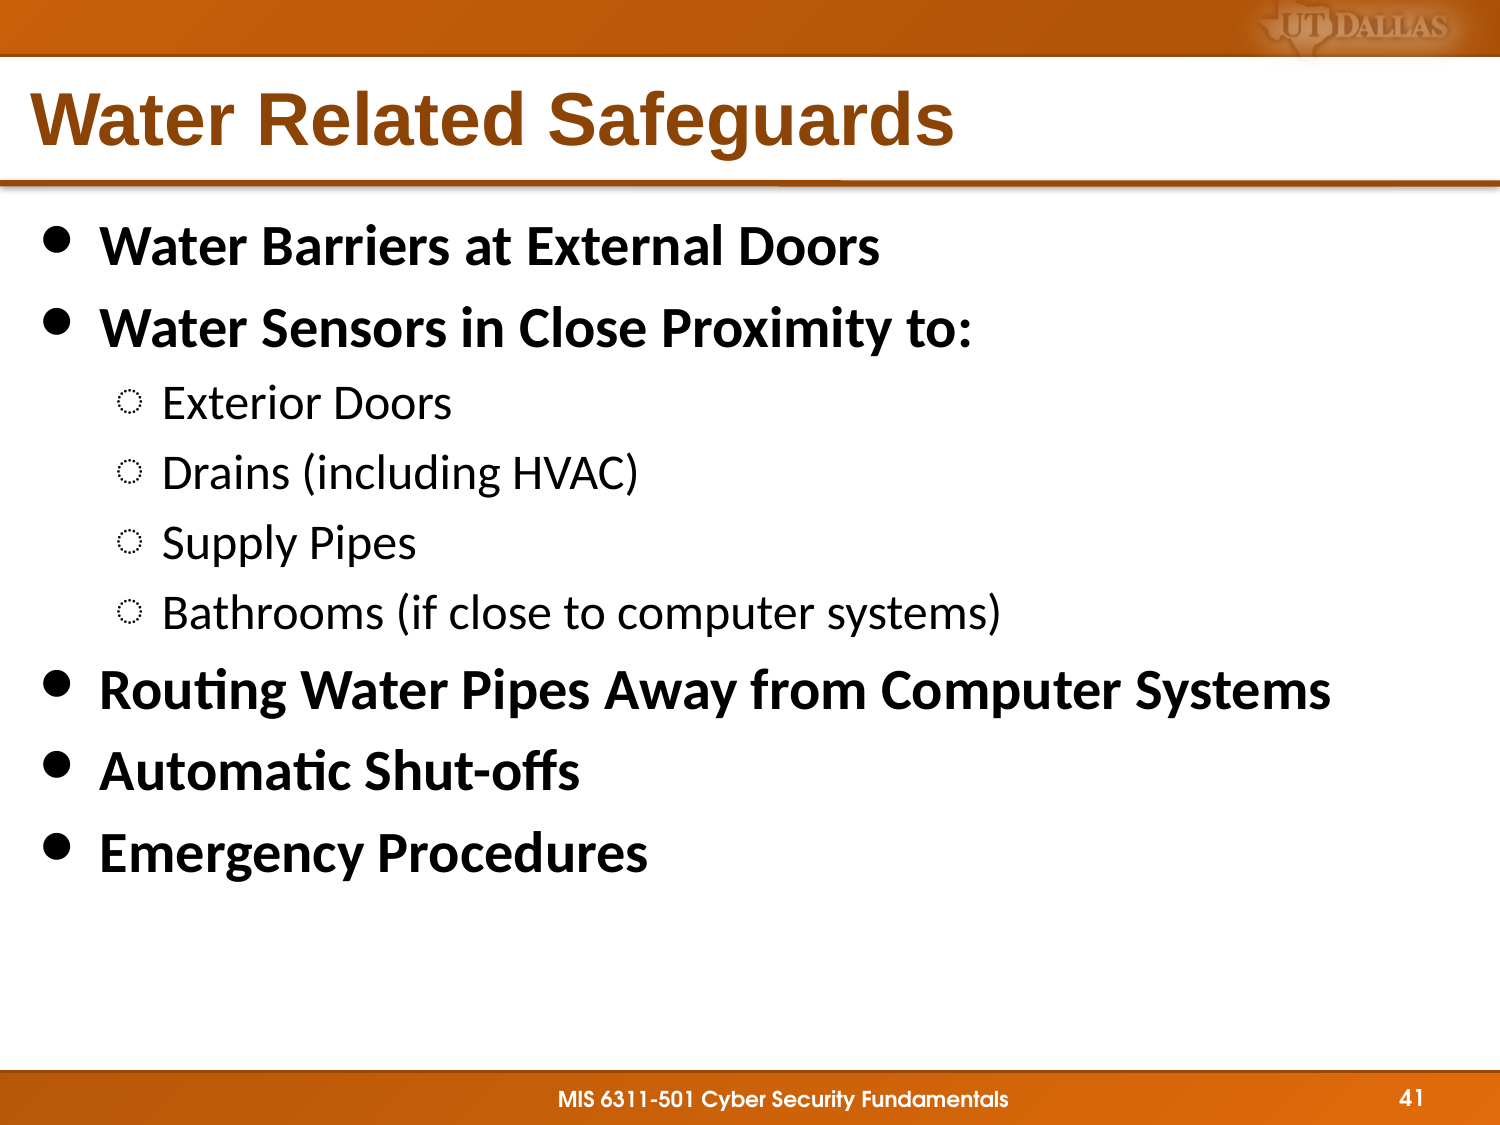

# Water Related Safeguards
Water Barriers at External Doors
Water Sensors in Close Proximity to:
Exterior Doors
Drains (including HVAC)
Supply Pipes
Bathrooms (if close to computer systems)
Routing Water Pipes Away from Computer Systems
Automatic Shut-offs
Emergency Procedures
41